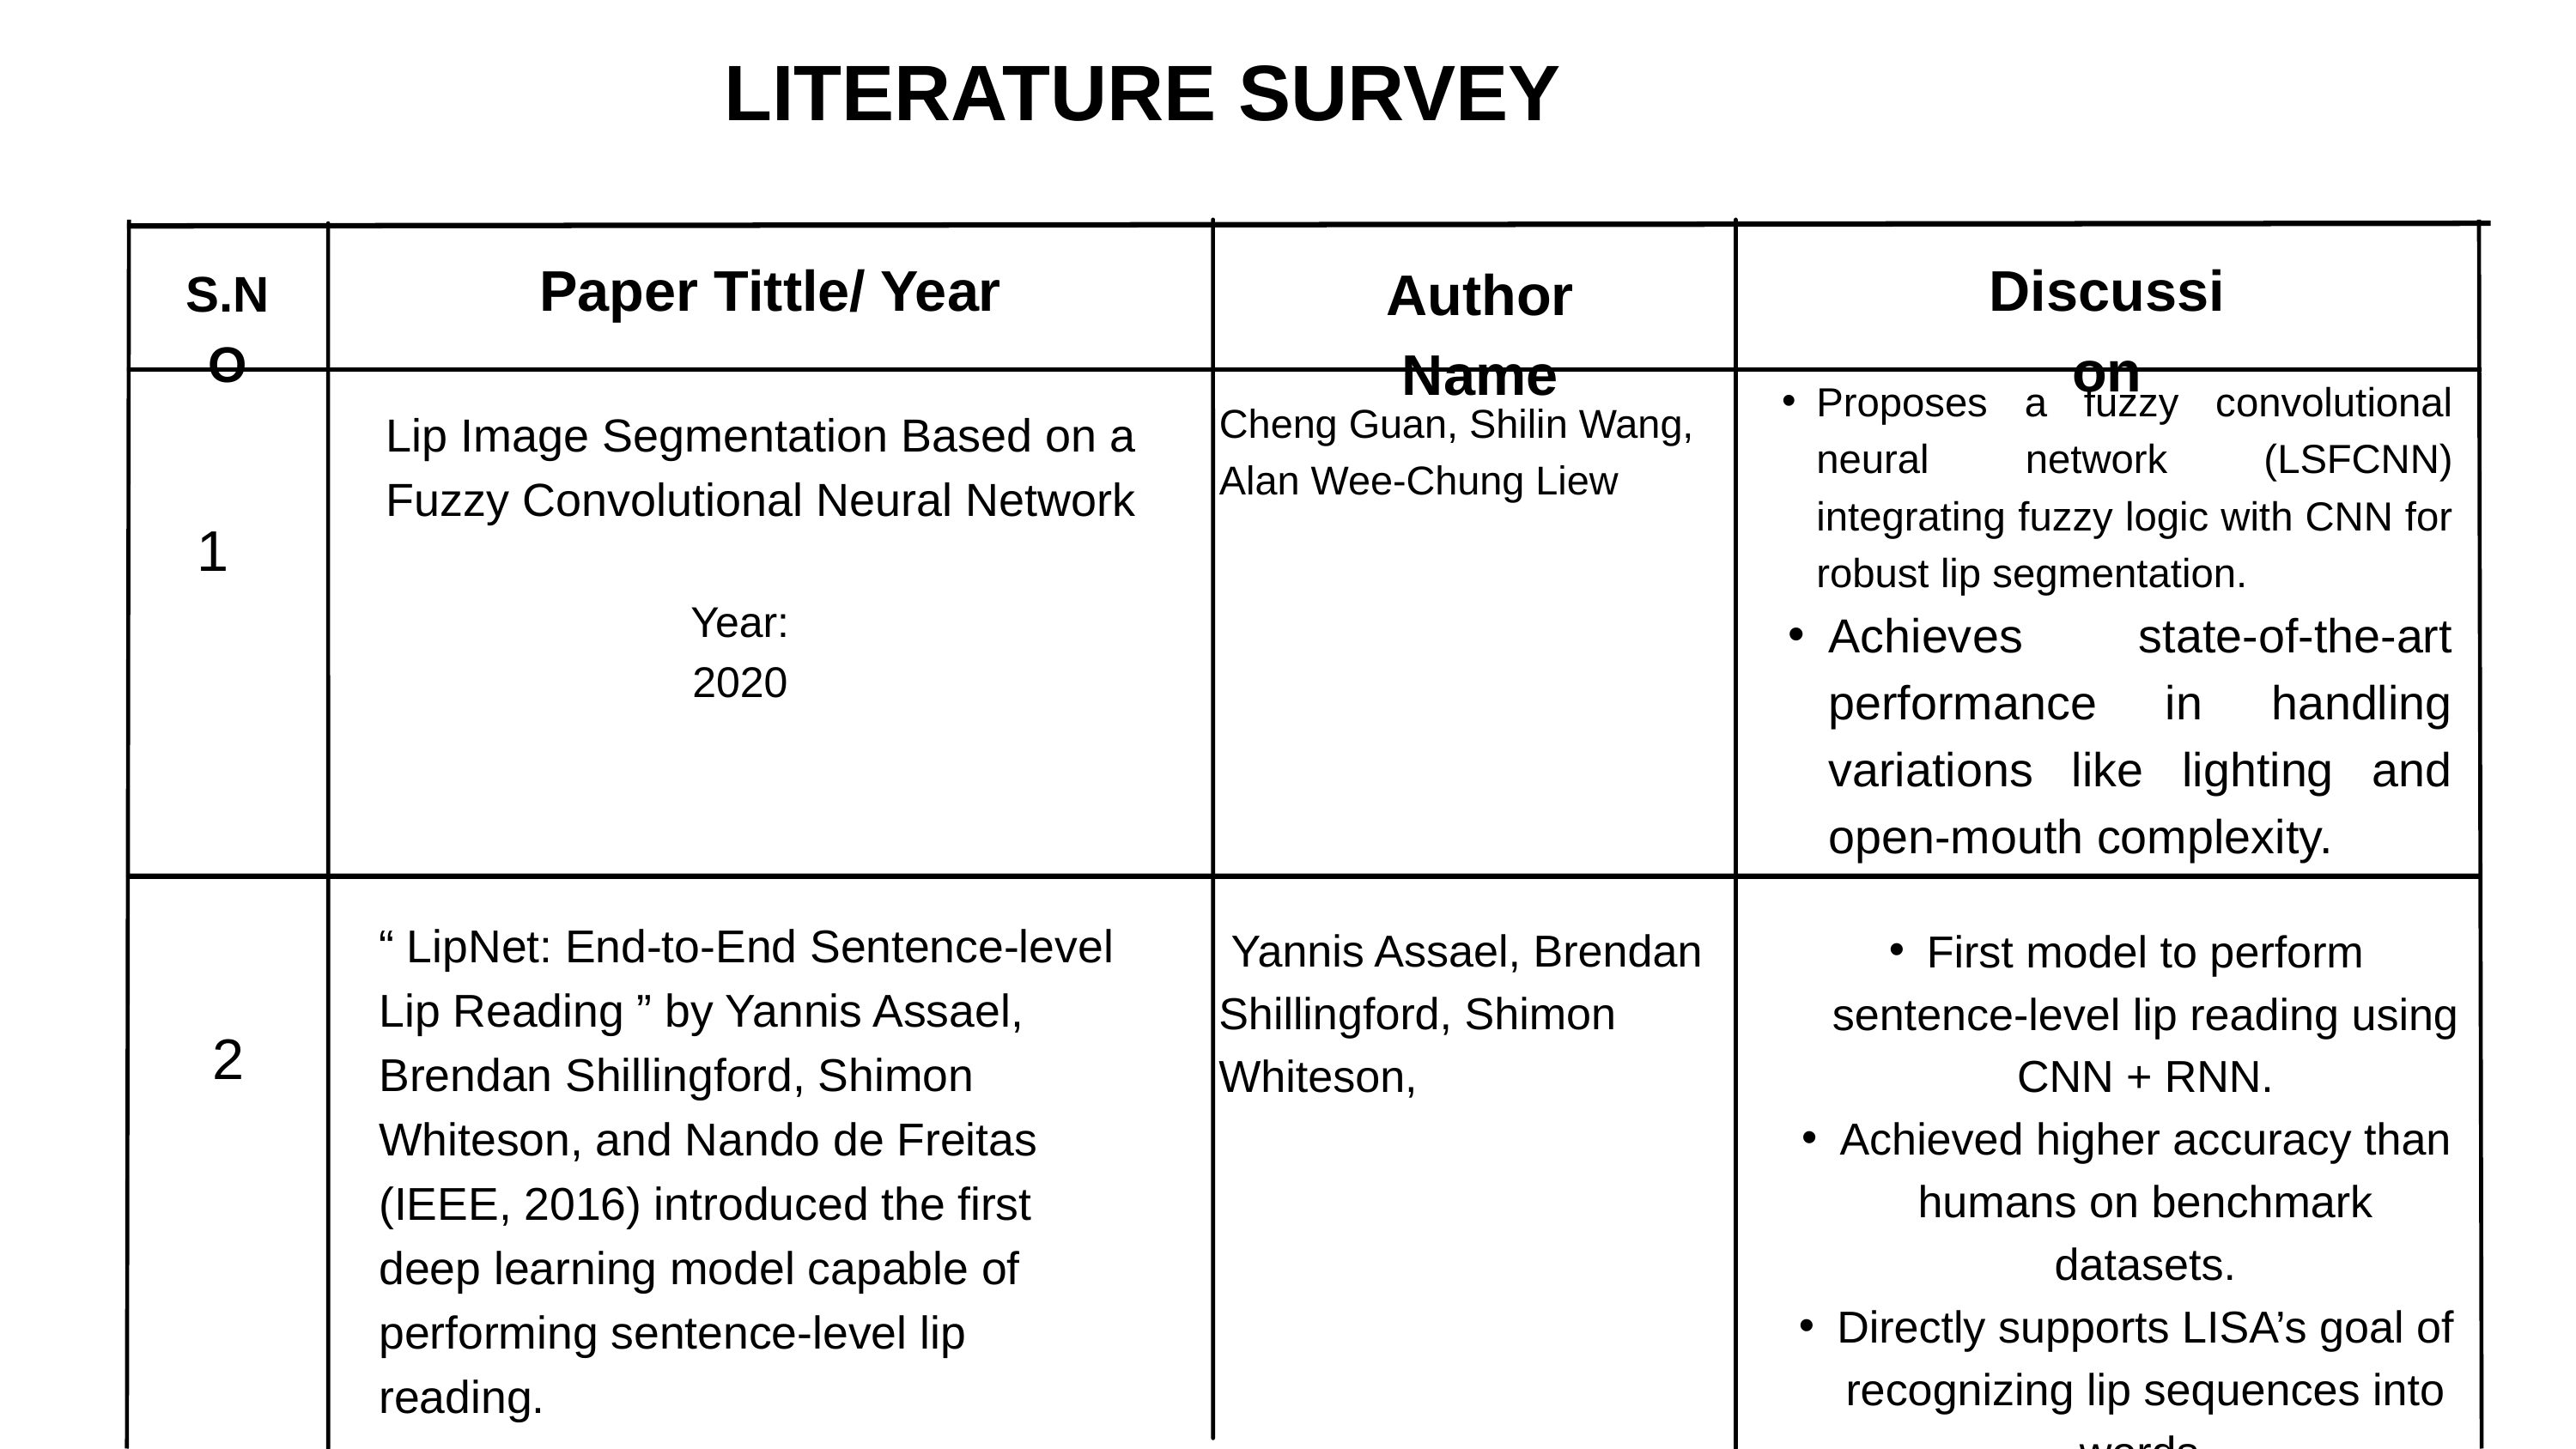

LITERATURE SURVEY
Team Alignment Meeting
Date and Time: June 1, 2025, 10:00 AM
Attendees: Alice, Wyatt, Frank, Trish, and Ben

Paper Tittle/ Year
Discussion
Author Name
S.NO
Proposes a fuzzy convolutional neural network (LSFCNN) integrating fuzzy logic with CNN for robust lip segmentation.
Achieves state-of-the-art performance in handling variations like lighting and open-mouth complexity.

Cheng Guan, Shilin Wang, Alan Wee-Chung Liew
Lip Image Segmentation Based on a Fuzzy Convolutional Neural Network
1
Year: 2020

“ LipNet: End-to-End Sentence-level Lip Reading ” by Yannis Assael, Brendan Shillingford, Shimon Whiteson, and Nando de Freitas (IEEE, 2016) introduced the first deep learning model capable of performing sentence-level lip reading.
 Yannis Assael, Brendan Shillingford, Shimon Whiteson,
First model to perform sentence-level lip reading using CNN + RNN.
Achieved higher accuracy than humans on benchmark datasets.
Directly supports LISA’s goal of recognizing lip sequences into words.

2